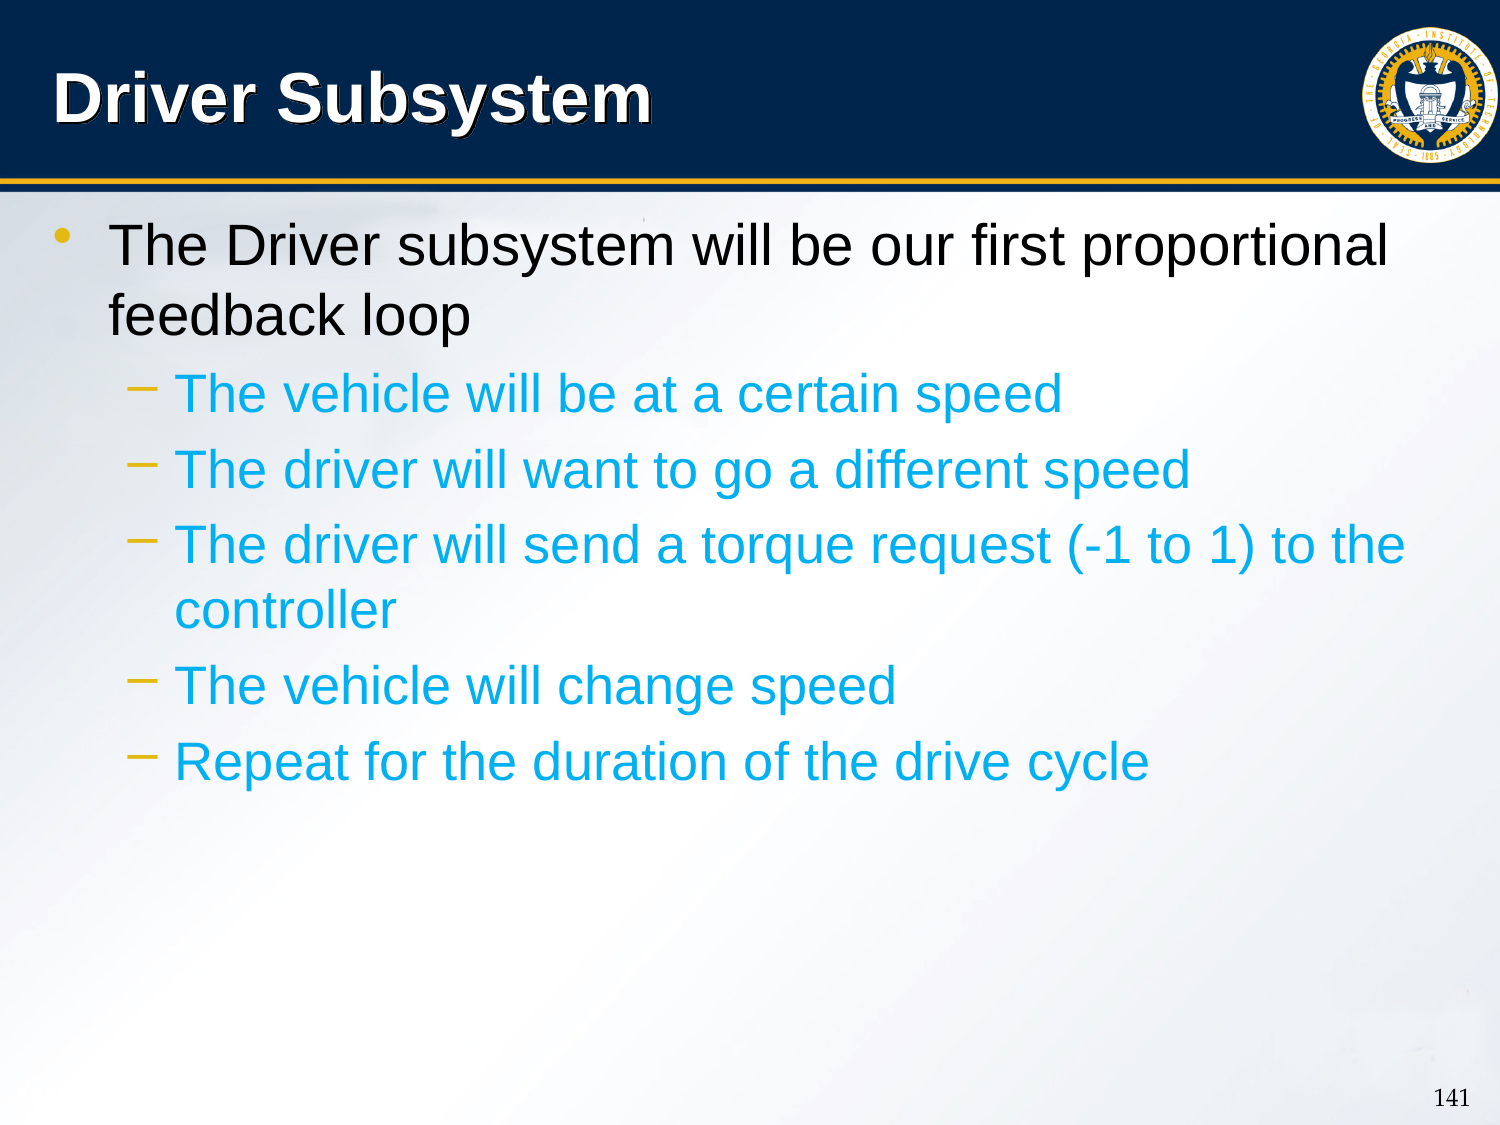

# Driver Subsystem

The Driver subsystem will be our first proportional feedback loop
The vehicle will be at a certain speed
The driver will want to go a different speed
The driver will send a torque request (-1 to 1) to the controller
The vehicle will change speed
Repeat for the duration of the drive cycle